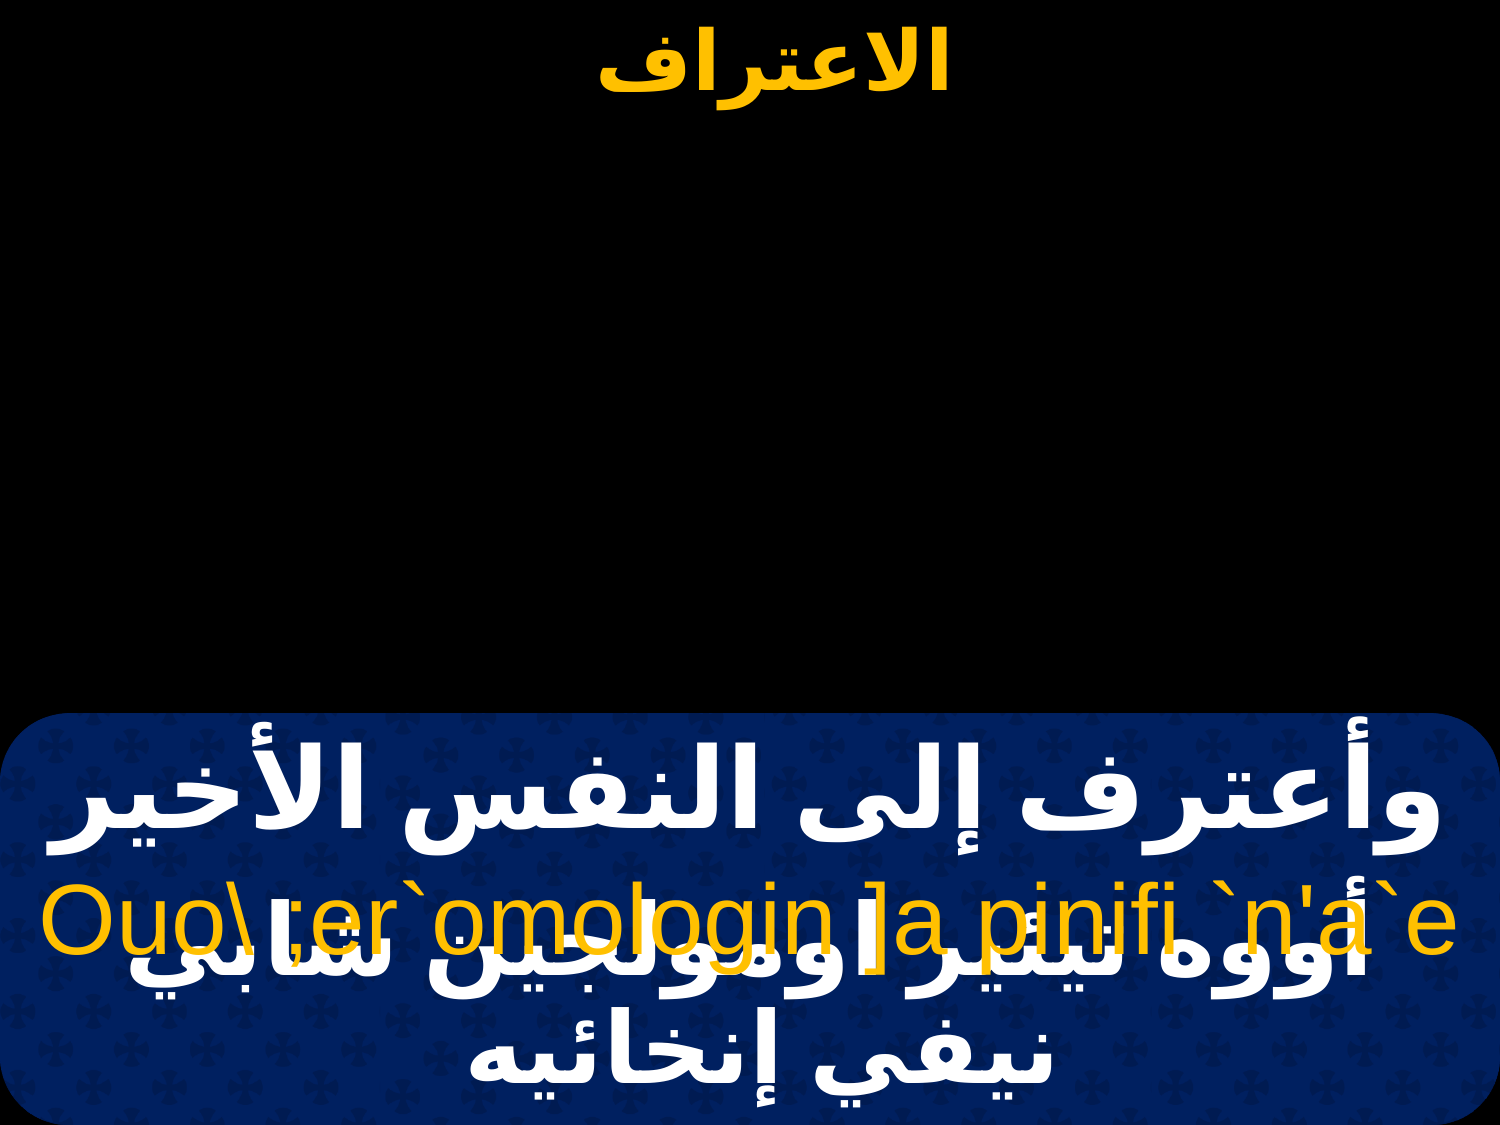

# وأعترف إلى النفس الأخير
Ouo\ ;er`omologin ]a pinifi `n'a`e
أووه تيئير اومولجين شابي نيفي إنخائيه